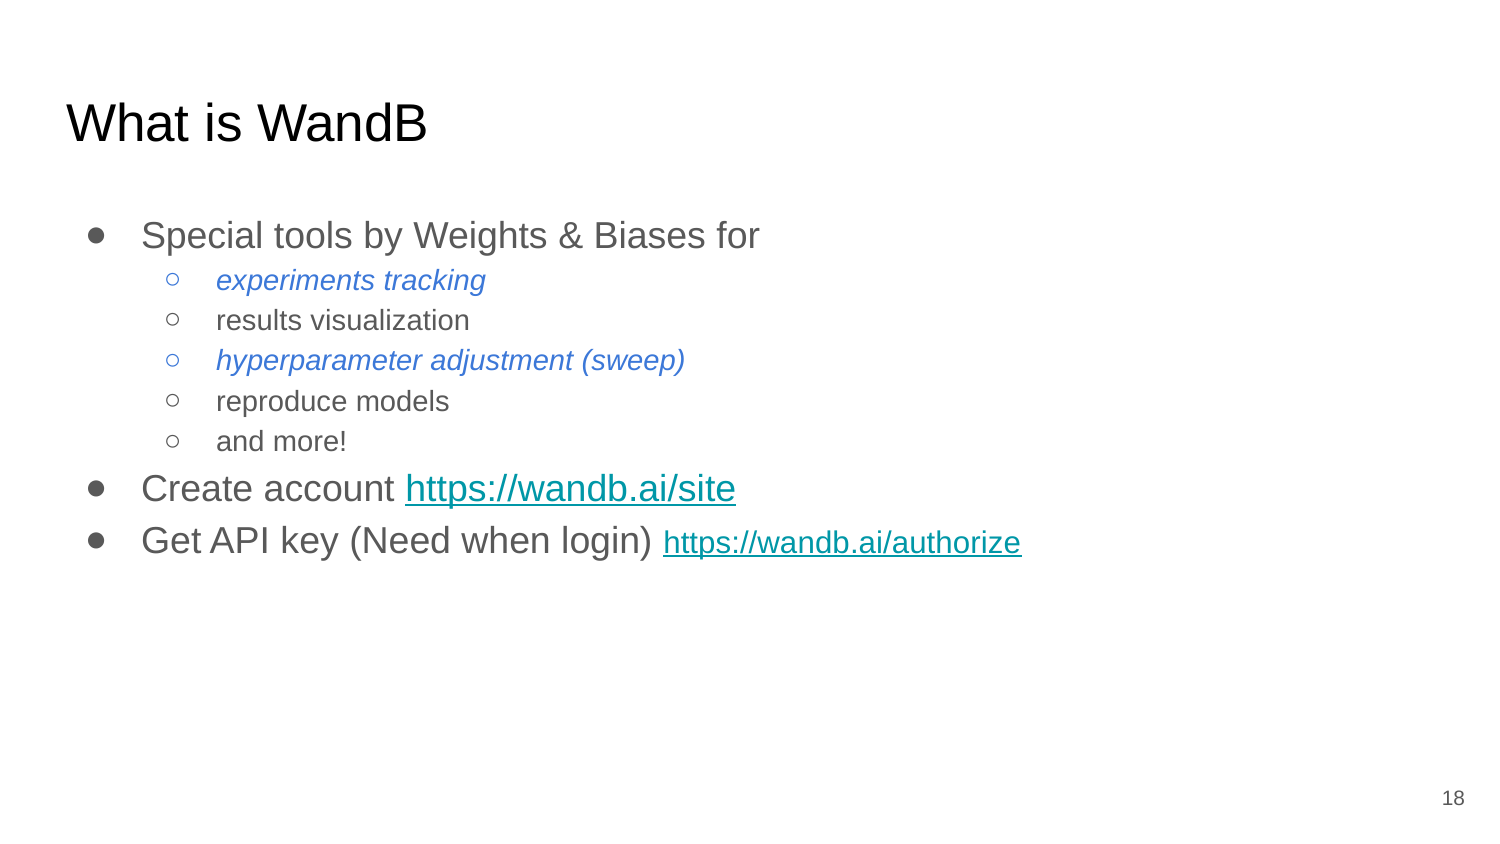

# What is WandB
Special tools by Weights & Biases for
experiments tracking
results visualization
hyperparameter adjustment (sweep)
reproduce models
and more!
Create account https://wandb.ai/site
Get API key (Need when login) https://wandb.ai/authorize
18